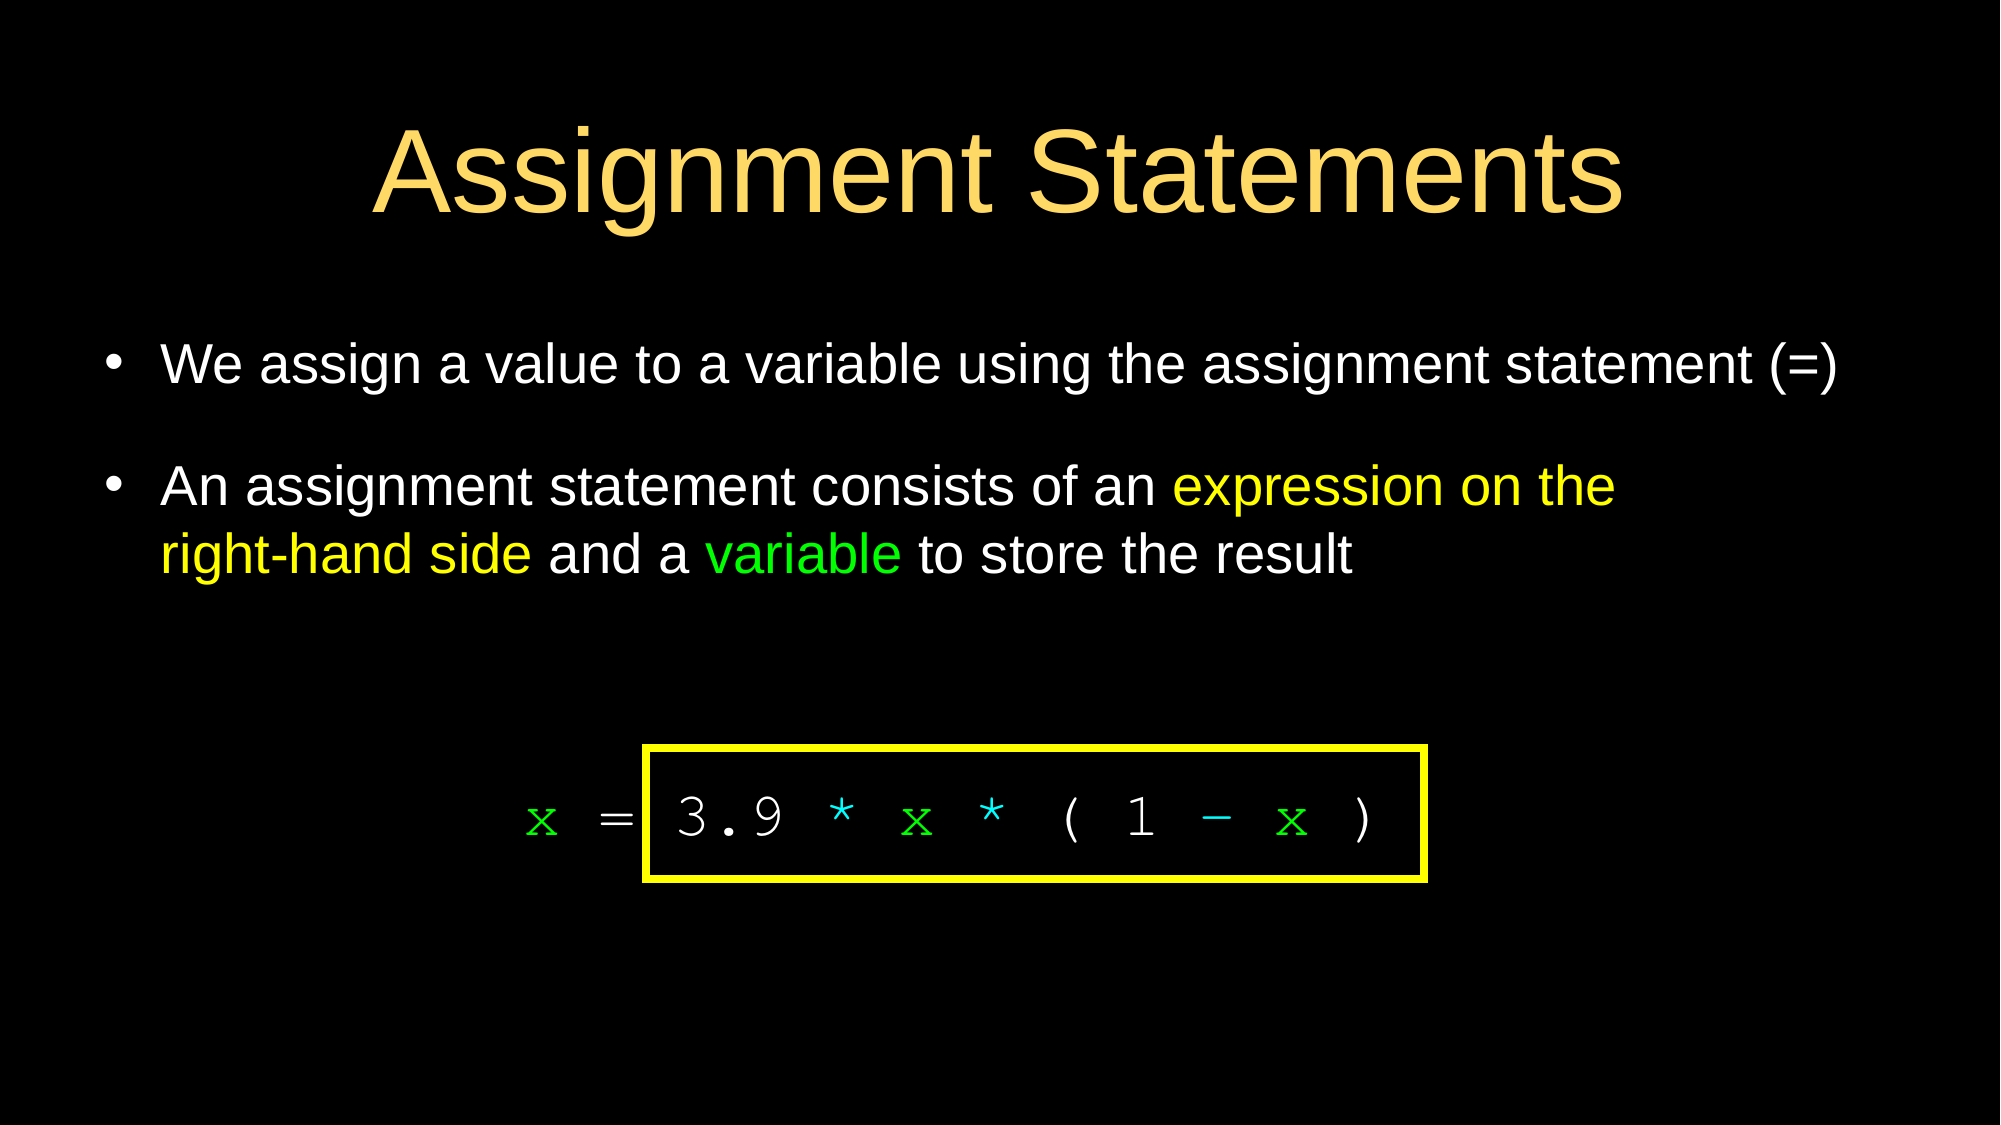

# Assignment Statements
We assign a value to a variable using the assignment statement (=)
An assignment statement consists of an expression on the
right-hand side and a variable to store the result

x = 3.9 * x * ( 1 - x )